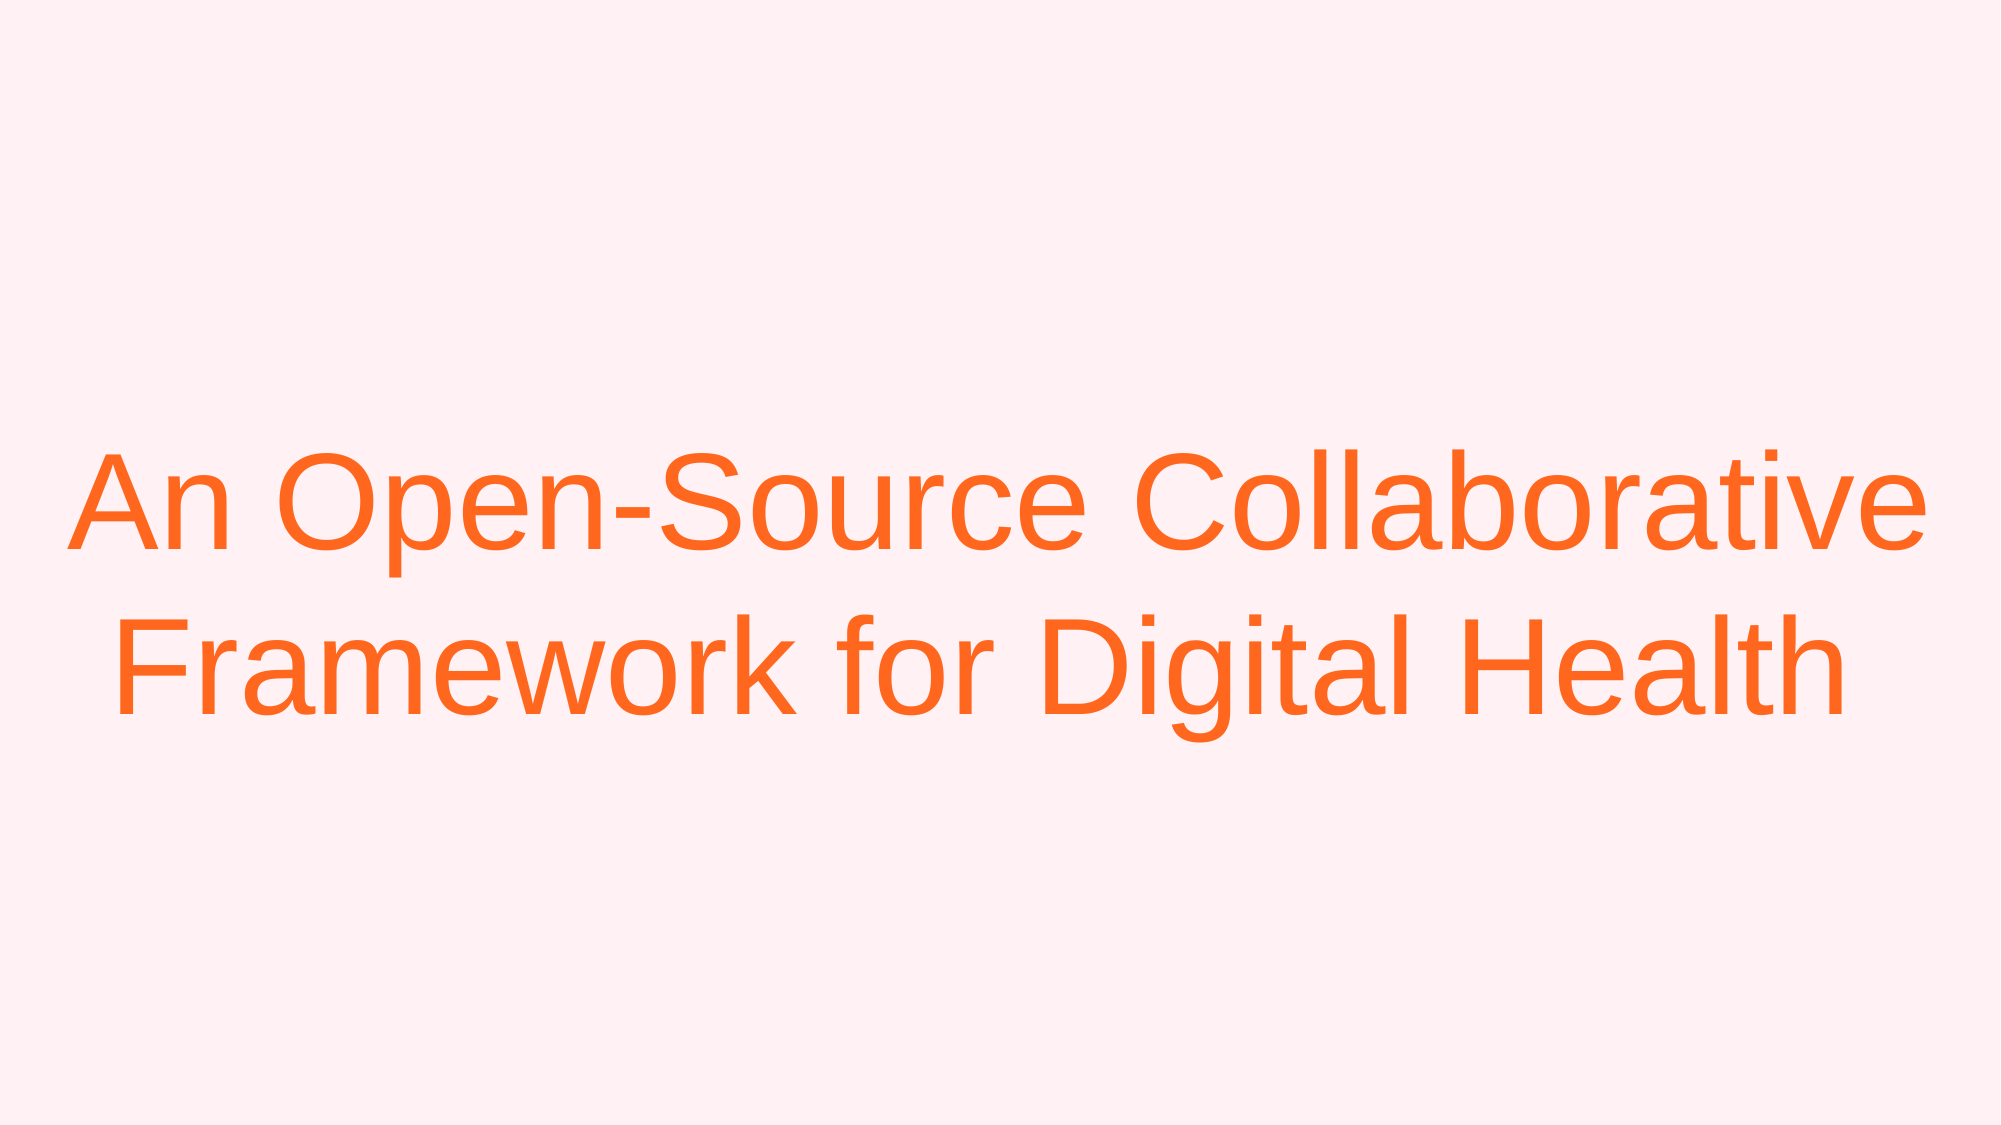

An Open-Source Collaborative
Framework for Digital Health